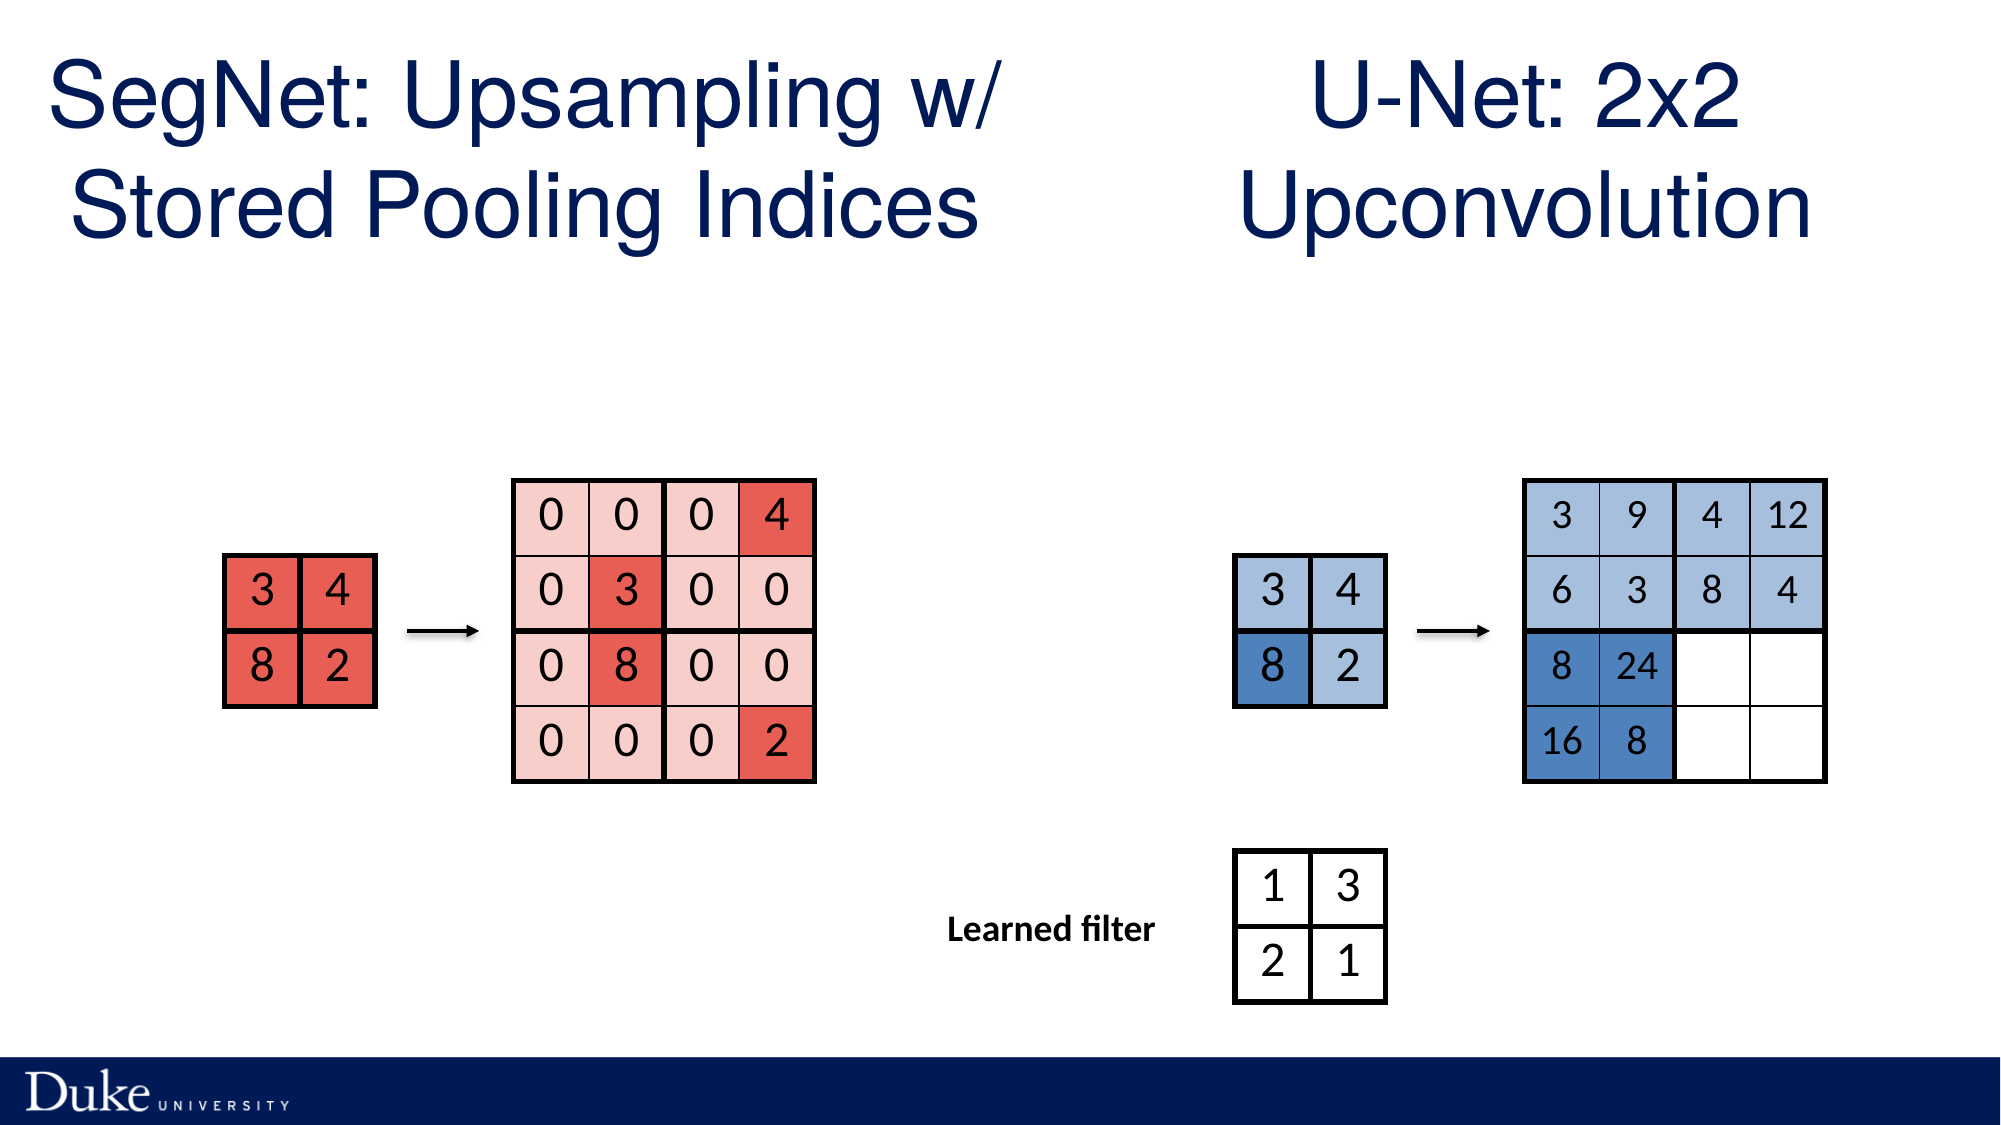

# SegNet: Upsampling w/ Stored Pooling Indices
U-Net: 2x2 Upconvolution
| 0 | 0 | 0 | 4 |
| --- | --- | --- | --- |
| 0 | 3 | 0 | 0 |
| 0 | 8 | 0 | 0 |
| 0 | 0 | 0 | 2 |
| 3 | 9 | 4 | 12 |
| --- | --- | --- | --- |
| 6 | 3 | 8 | 4 |
| 8 | 24 |  |  |
| 16 | 8 |  |  |
| 3 | 4 |
| --- | --- |
| 8 | 2 |
| 3 | 4 |
| --- | --- |
| 8 | 2 |
| 1 | 3 |
| --- | --- |
| 2 | 1 |
Learned filter